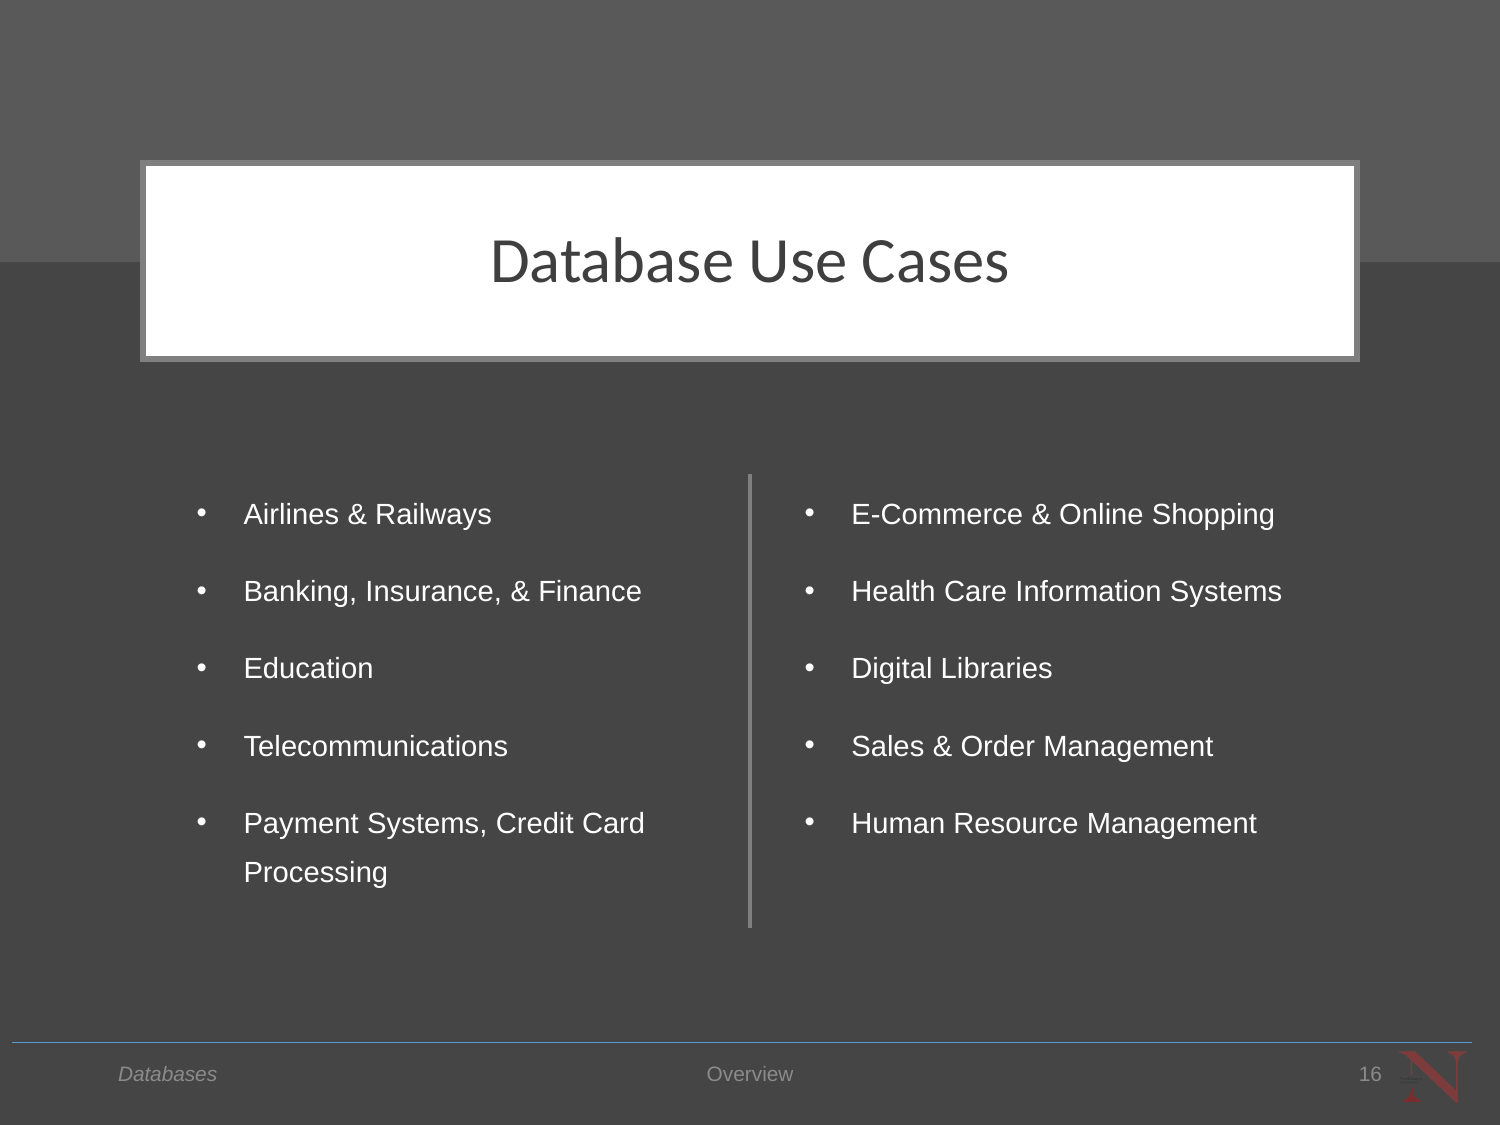

# Database Use Cases
Airlines & Railways
Banking, Insurance, & Finance
Education
Telecommunications
Payment Systems, Credit Card Processing
E-Commerce & Online Shopping
Health Care Information Systems
Digital Libraries
Sales & Order Management
Human Resource Management

Databases
Overview
16